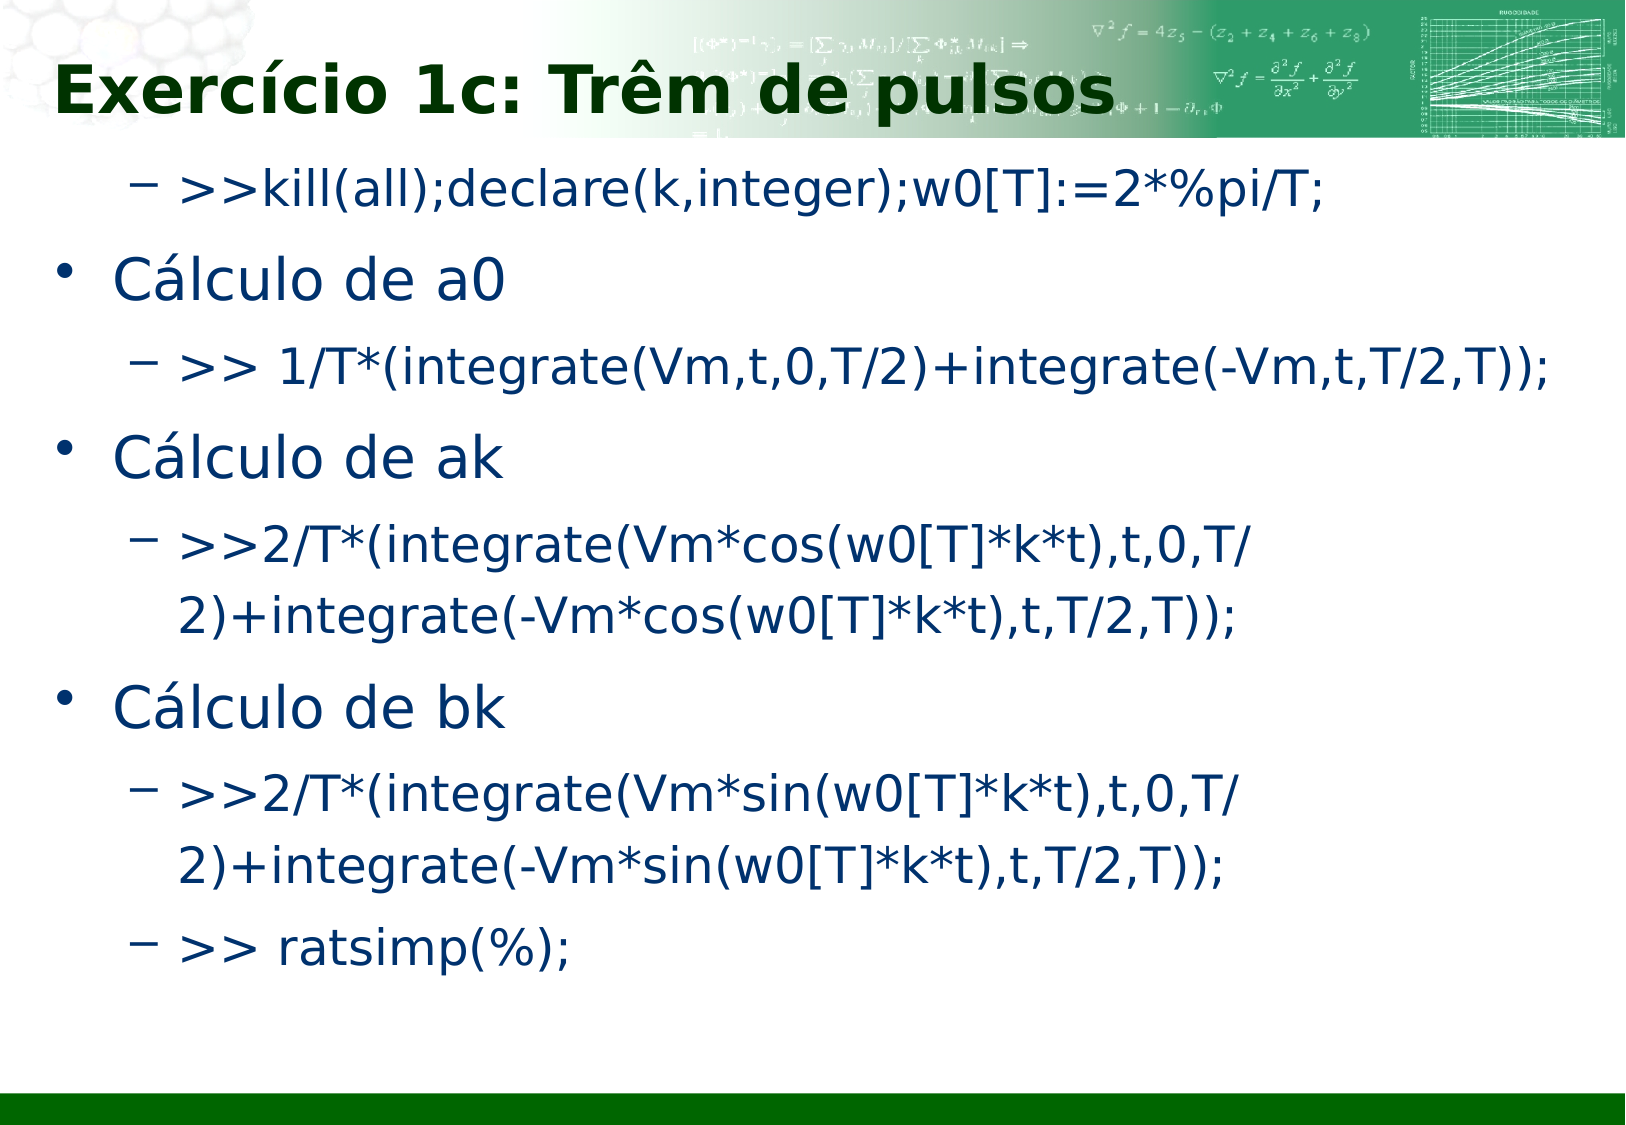

# Exercício 1c: Trêm de pulsos
>>kill(all);declare(k,integer);w0[T]:=2*%pi/T;
Cálculo de a0
>> 1/T*(integrate(Vm,t,0,T/2)+integrate(-Vm,t,T/2,T));
Cálculo de ak
>>2/T*(integrate(Vm*cos(w0[T]*k*t),t,0,T/2)+integrate(-Vm*cos(w0[T]*k*t),t,T/2,T));
Cálculo de bk
>>2/T*(integrate(Vm*sin(w0[T]*k*t),t,0,T/2)+integrate(-Vm*sin(w0[T]*k*t),t,T/2,T));
>> ratsimp(%);